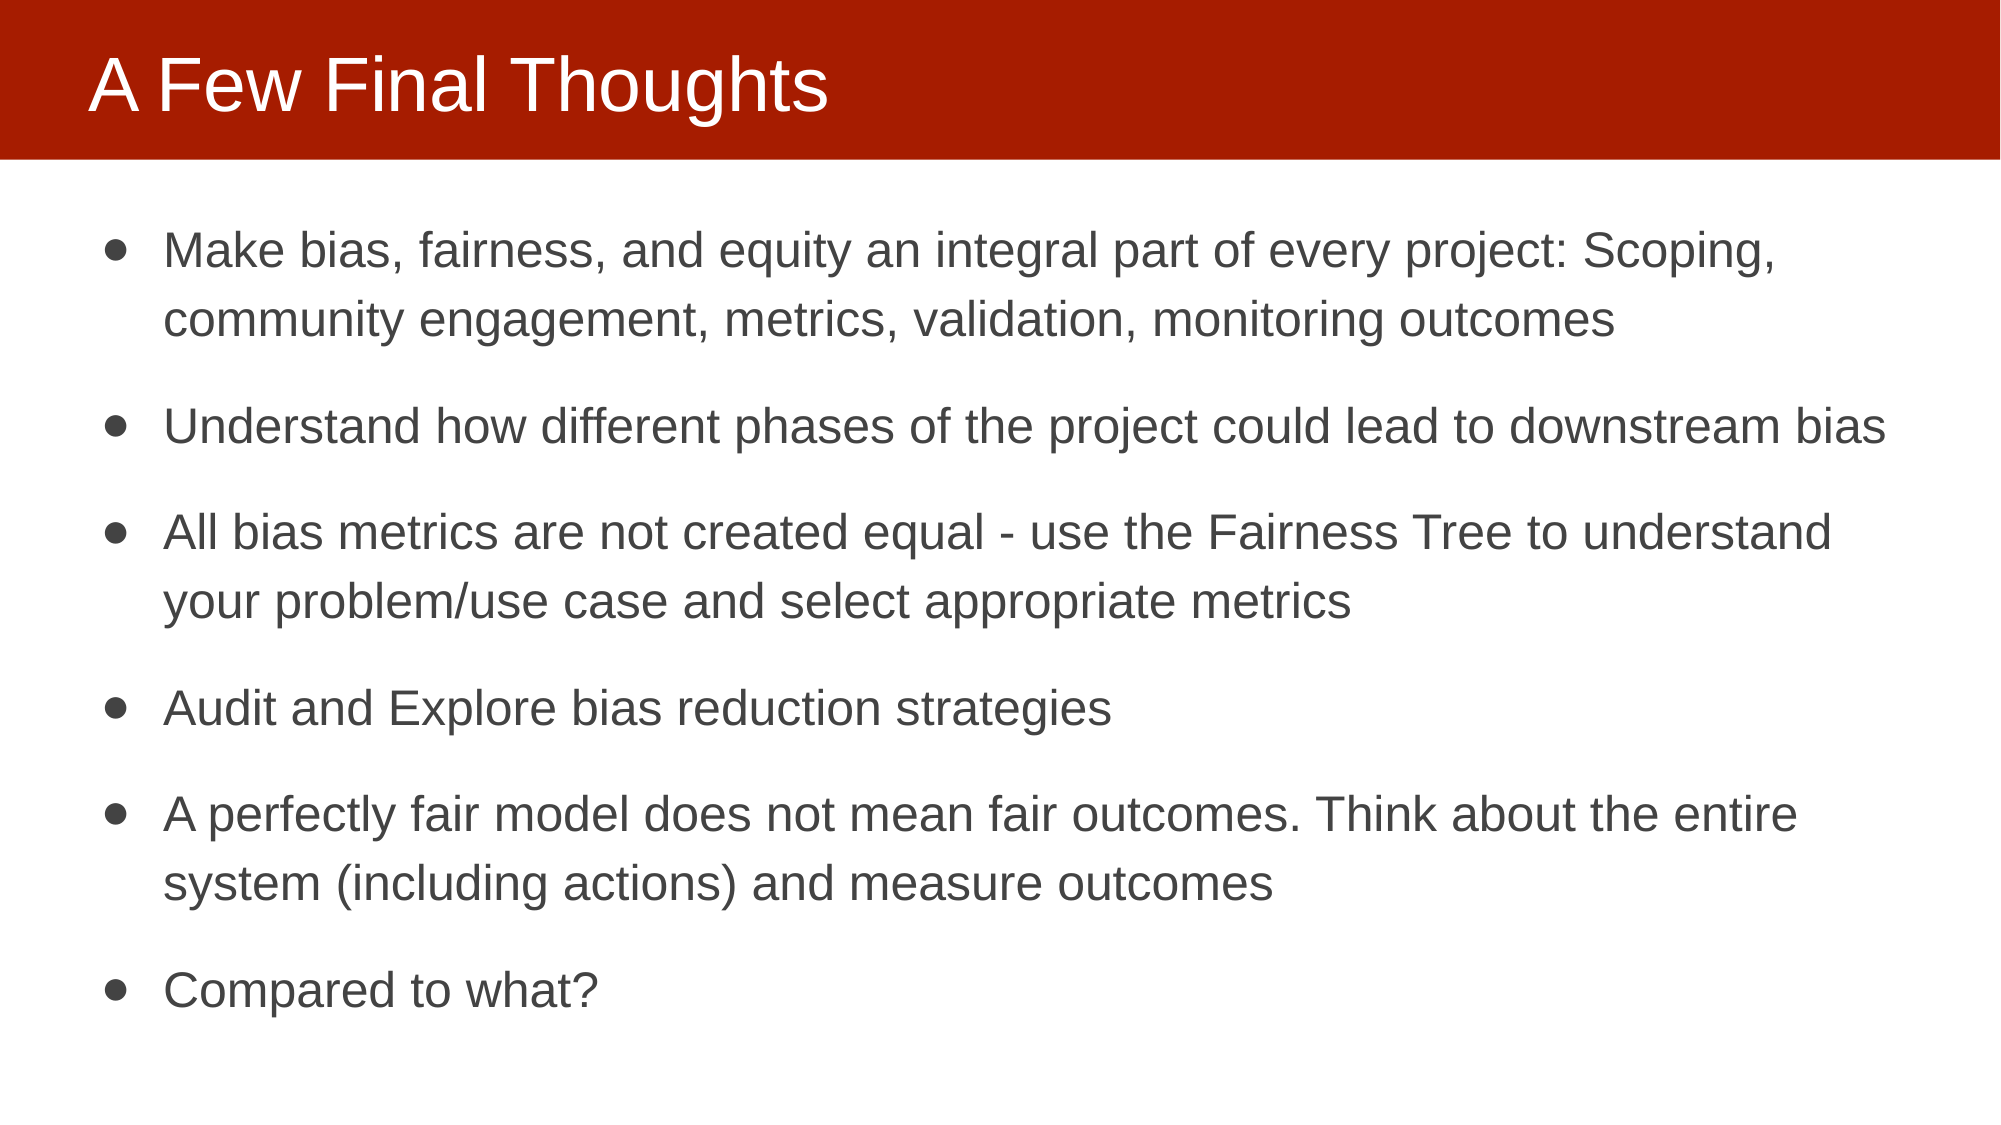

# A Few Final Thoughts
Make bias, fairness, and equity an integral part of every project: Scoping, community engagement, metrics, validation, monitoring outcomes
Understand how different phases of the project could lead to downstream bias
All bias metrics are not created equal - use the Fairness Tree to understand your problem/use case and select appropriate metrics
Audit and Explore bias reduction strategies
A perfectly fair model does not mean fair outcomes. Think about the entire system (including actions) and measure outcomes
Compared to what?